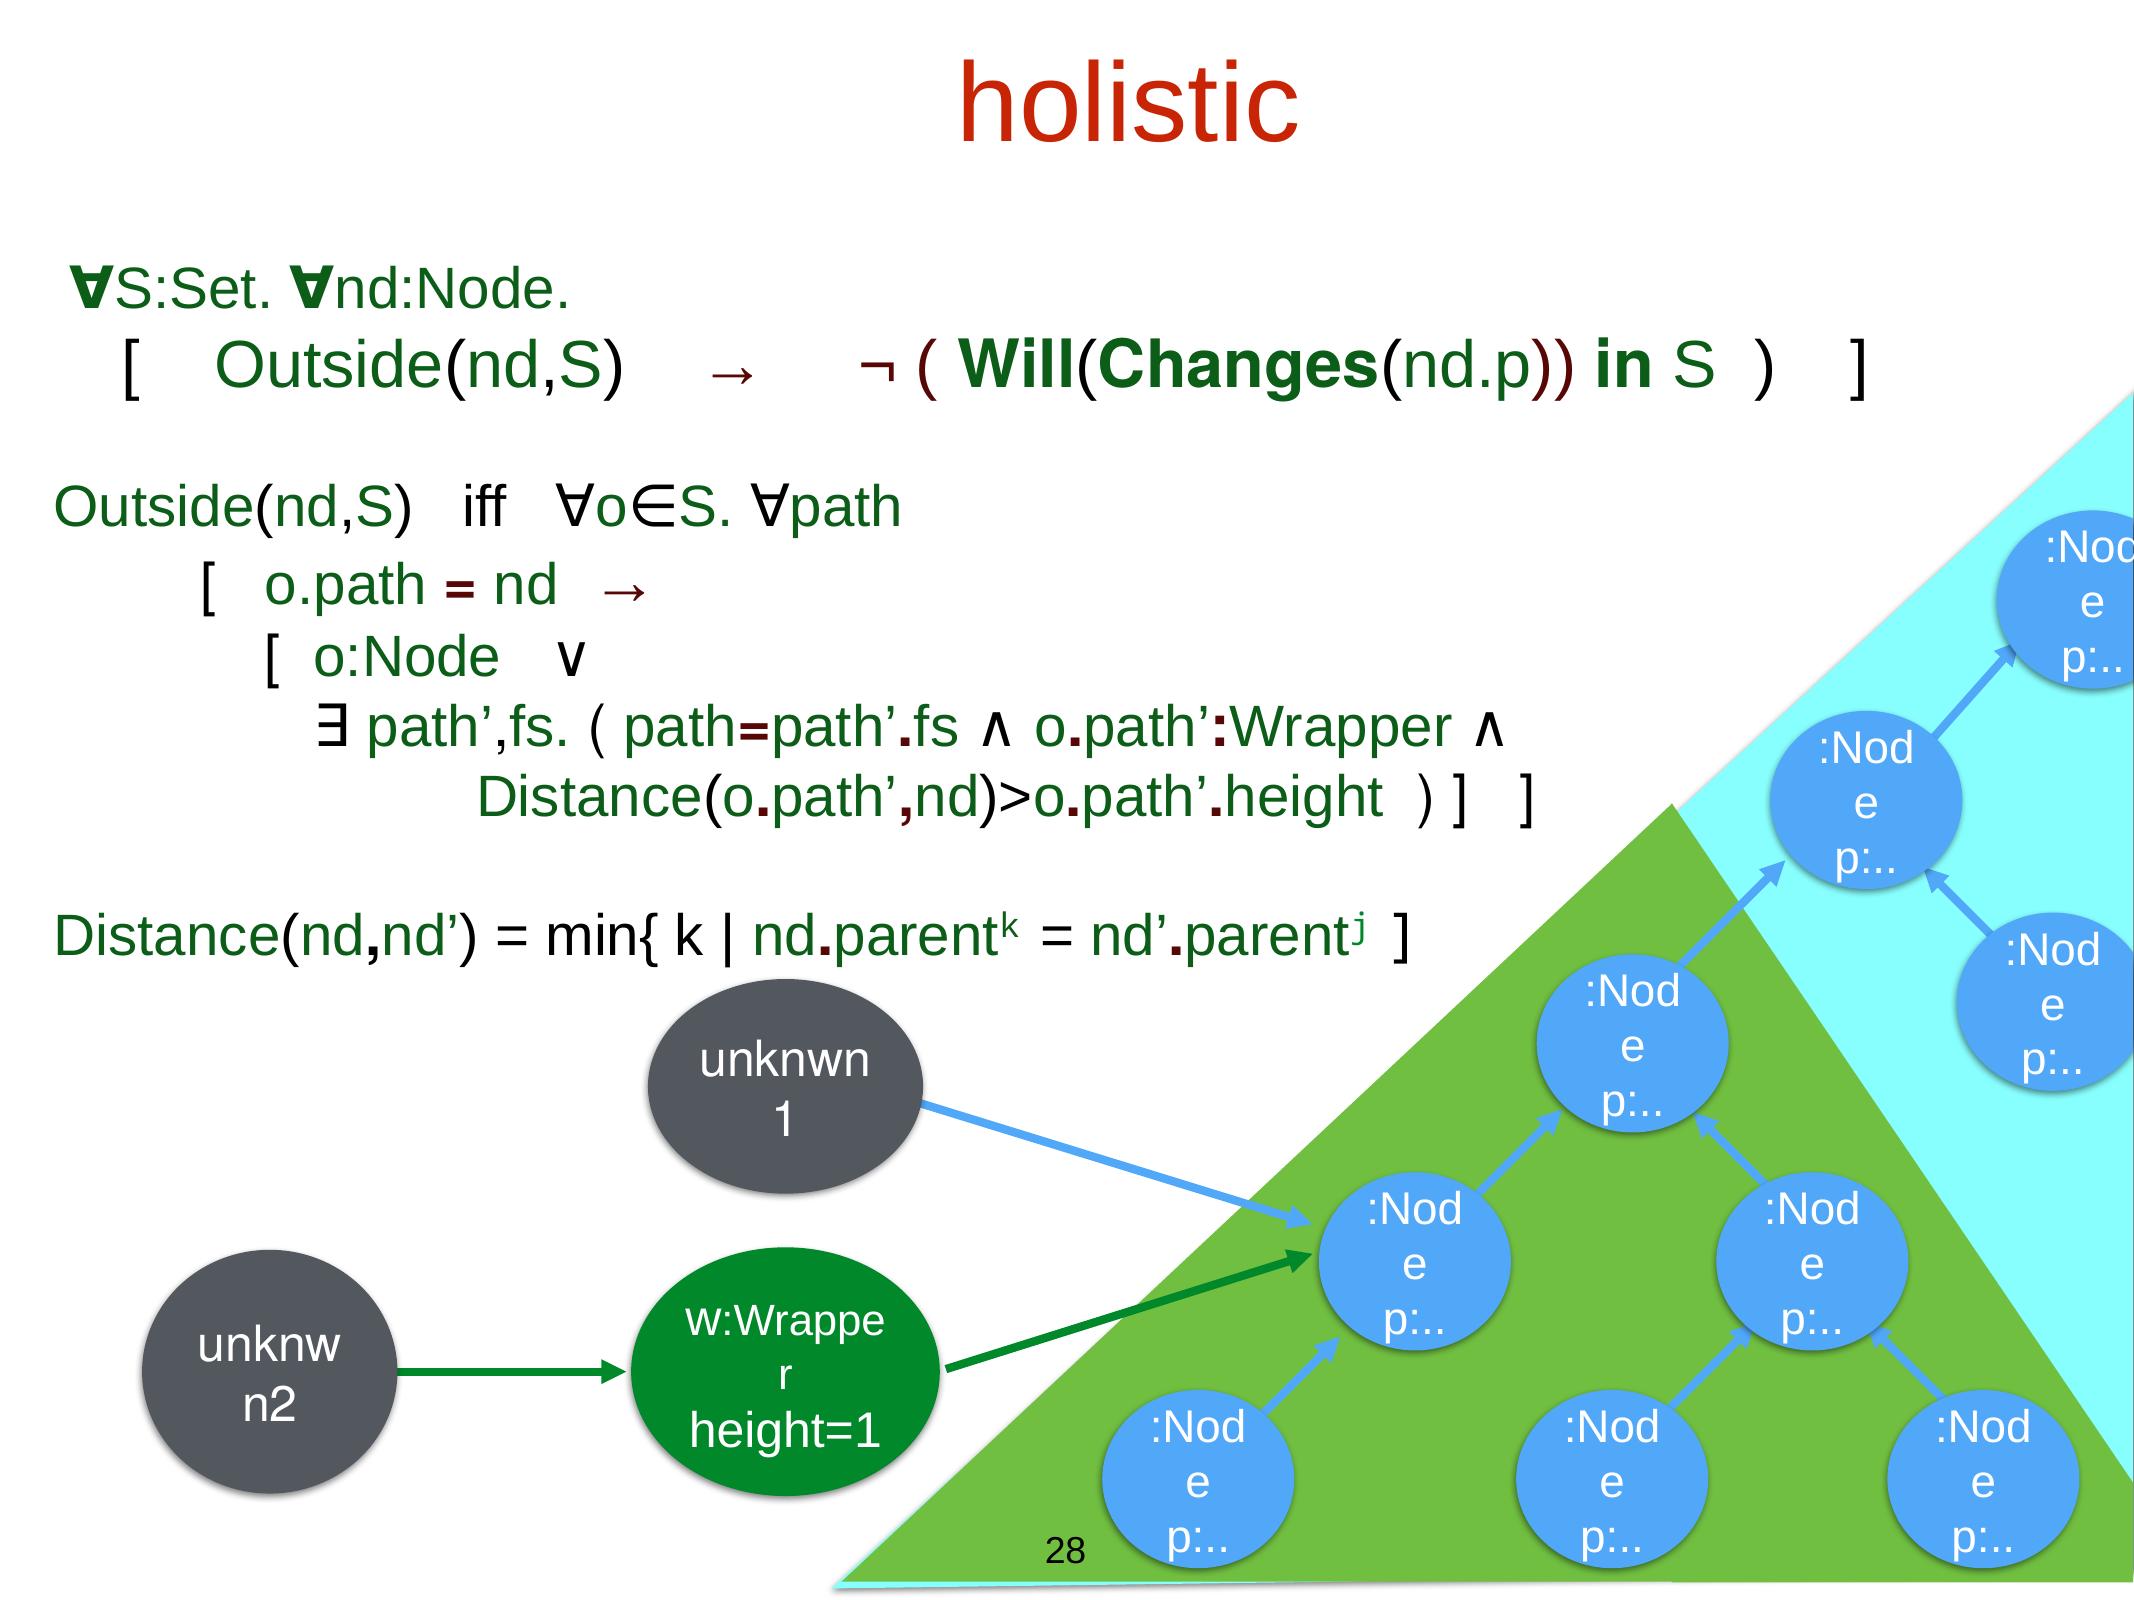

# holistic
 ∀S:Set. ∀nd:Node.
    [    Outside(nd,S)    →     ¬ ( Will(Changes(nd.p)) in S  )    ]

Outside(nd,S)   iff   ∀o∈S. ∀path
         [   o.path = nd  →
             [  o:Node   ∨
                ∃ path’,fs. ( path=path’.fs ∧ o.path’:Wrapper ∧
                          Distance(o.path’,nd)>o.path’.height  ) ]  ]

Distance(nd,nd’) = min{ k | nd.parentk = nd’.parentj ]
:Node
p:..

:Node
p:..

:Node
p:..
:Node
p:..
unknwn1

:Node
p:..
:Node
p:..
w:Wrapper
height=1
unknwn2

:Node
p:..
:Node
p:..
:Node
p:..
28